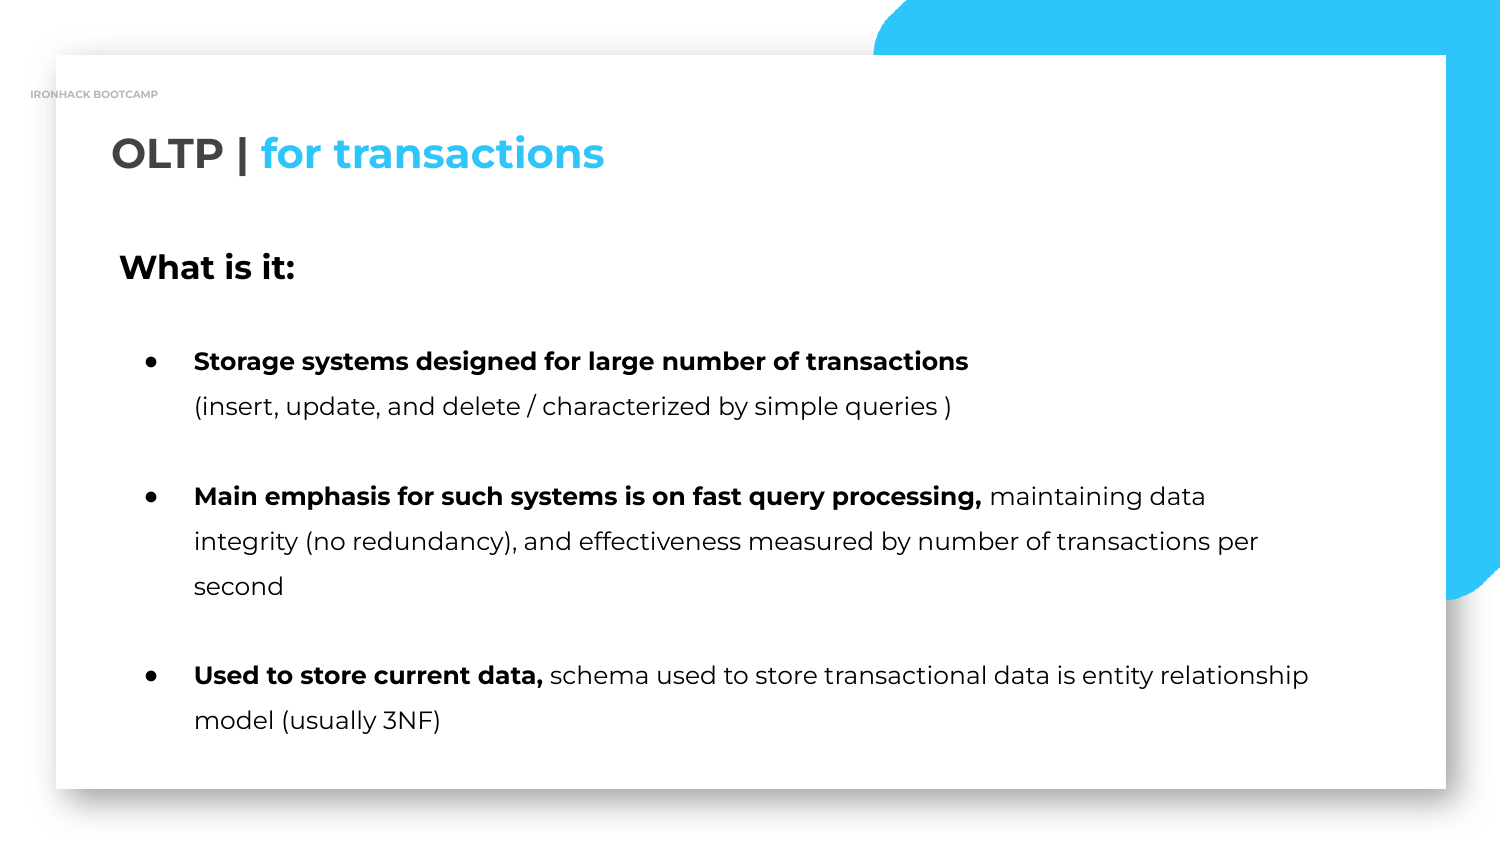

IRONHACK BOOTCAMP
OLTP | for transactions
What is it:

Storage systems designed for large number of transactions
(insert, update, and delete / characterized by simple queries )

Main emphasis for such systems is on fast query processing, maintaining data integrity (no redundancy), and effectiveness measured by number of transactions per second

Used to store current data, schema used to store transactional data is entity relationship model (usually 3NF)